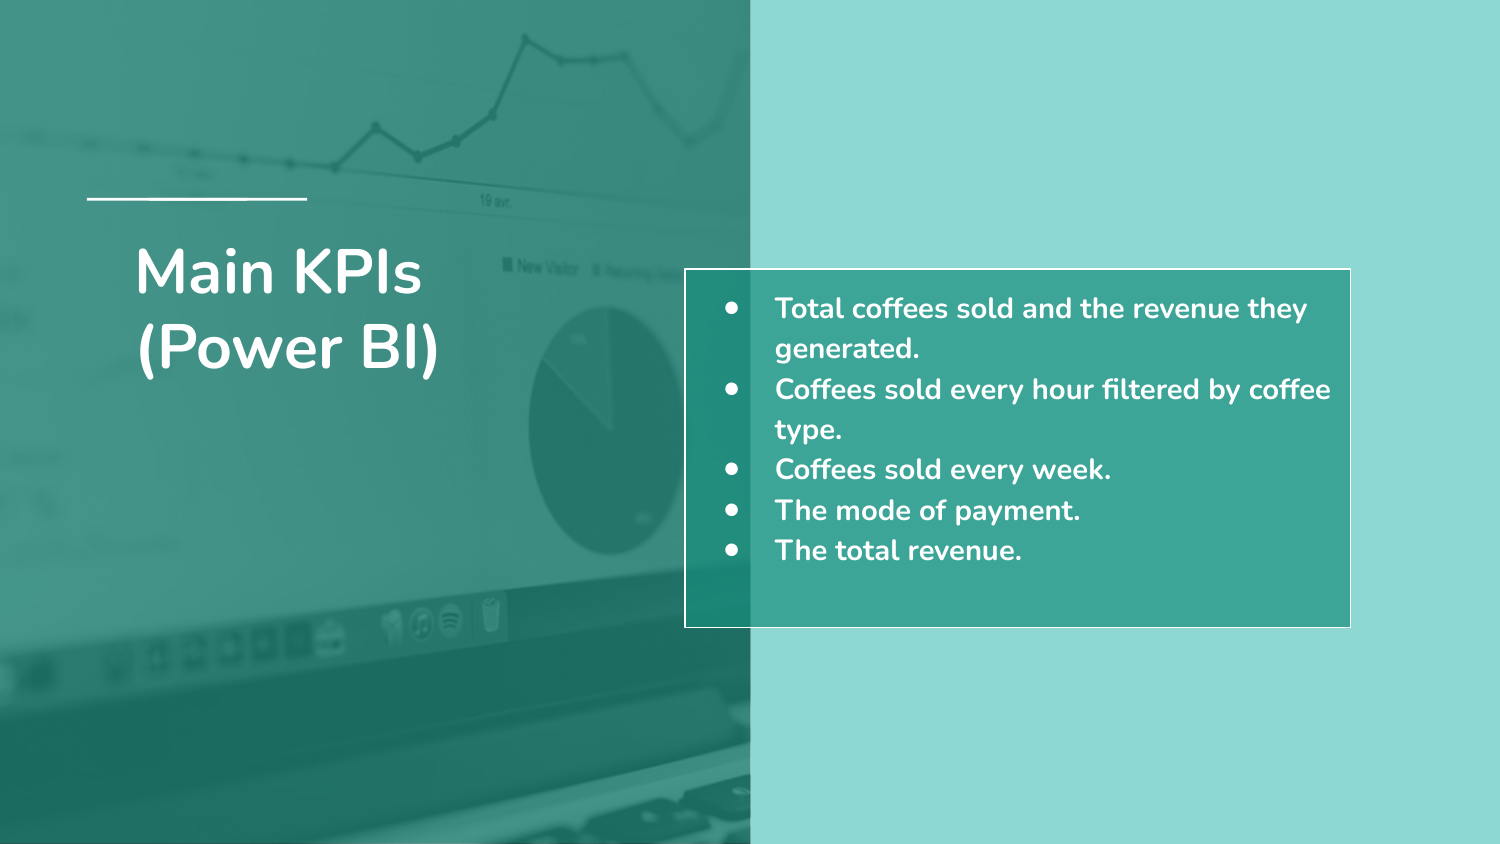

# Main KPIs
(Power BI)

Total coffees sold and the revenue they generated.
Coffees sold every hour filtered by coffee type.
Coffees sold every week.
The mode of payment.
The total revenue.